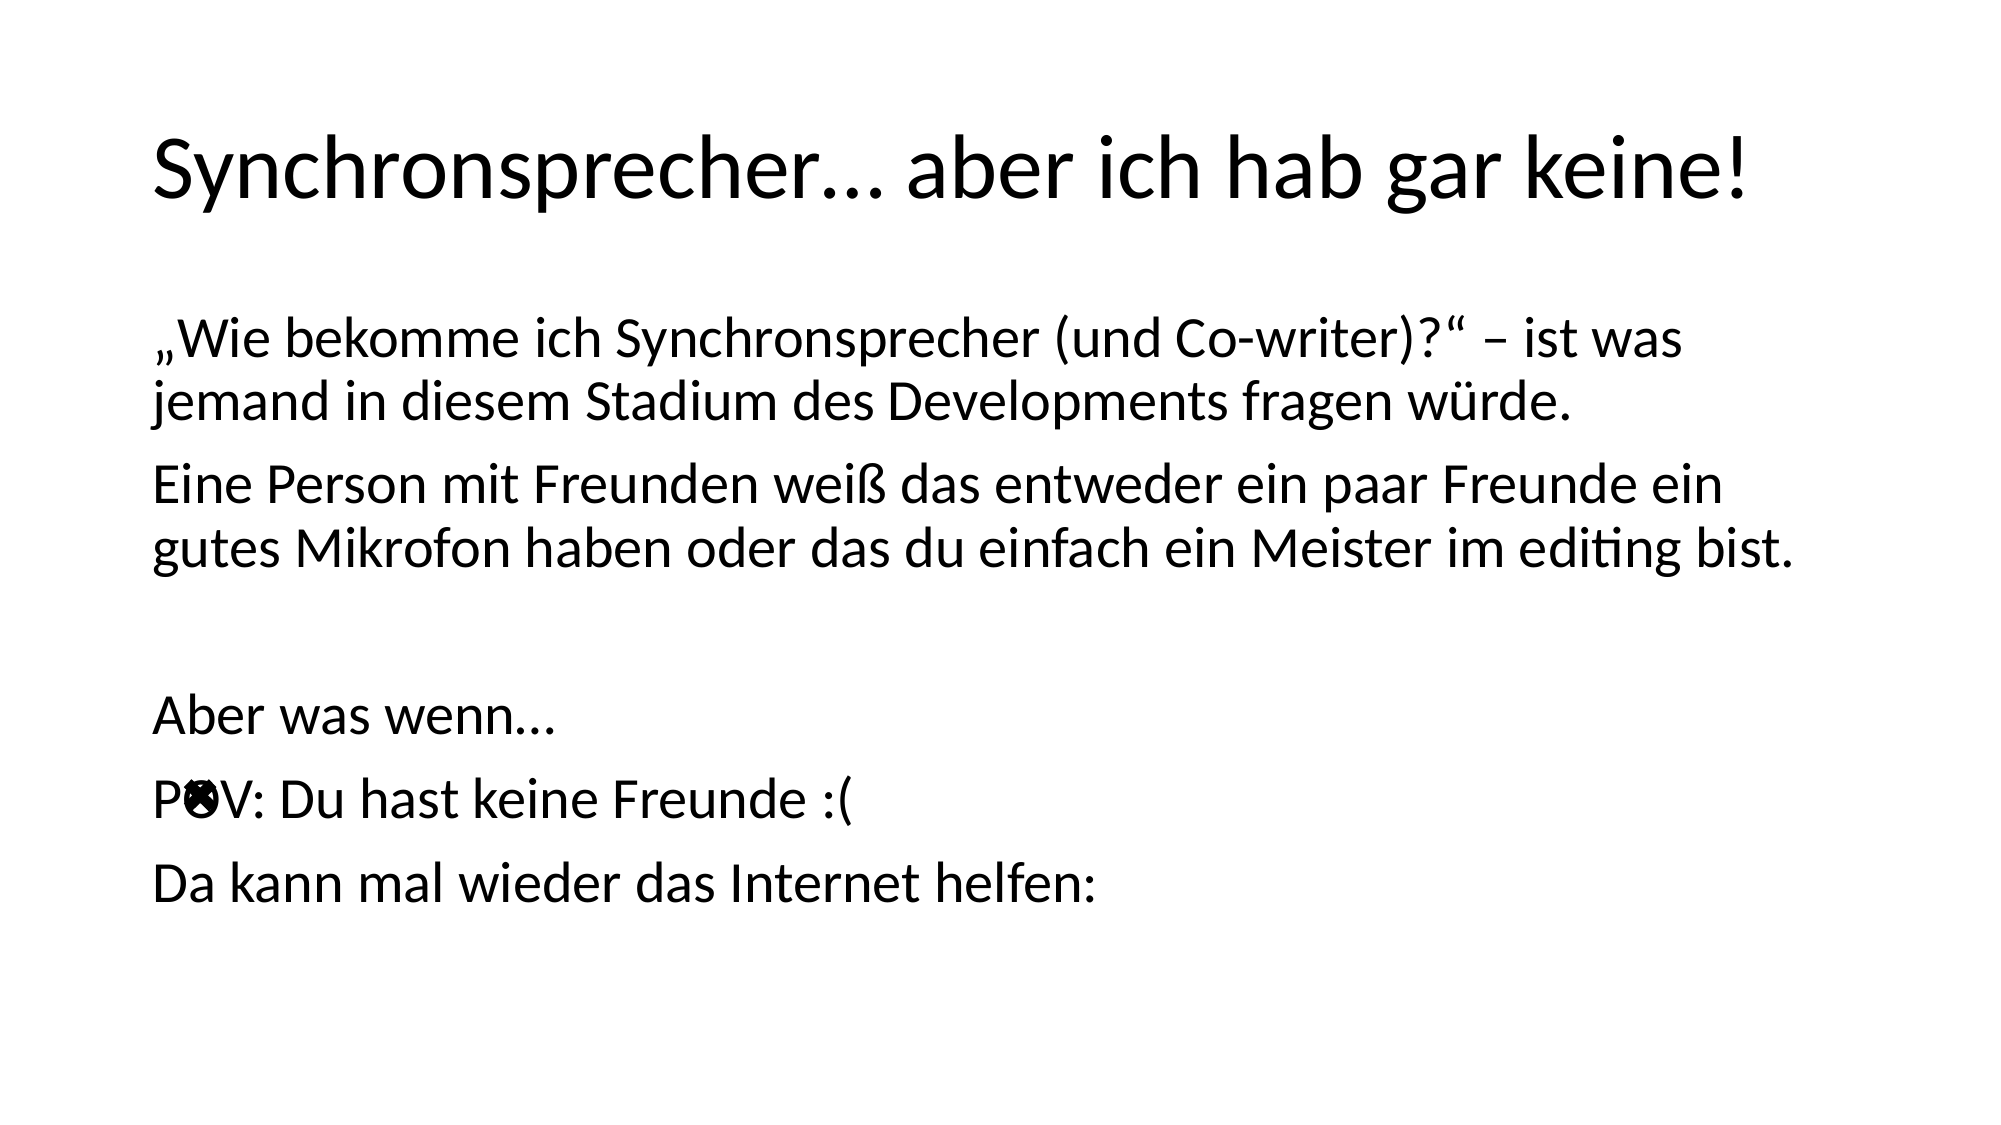

# Synchronsprecher… aber ich hab gar keine!
„Wie bekomme ich Synchronsprecher (und Co-writer)?“ – ist was jemand in diesem Stadium des Developments fragen würde.
Eine Person mit Freunden weiß das entweder ein paar Freunde ein gutes Mikrofon haben oder das du einfach ein Meister im editing bist.

Aber was wenn…
POV: Du hast keine Freunde :(
Da kann mal wieder das Internet helfen: